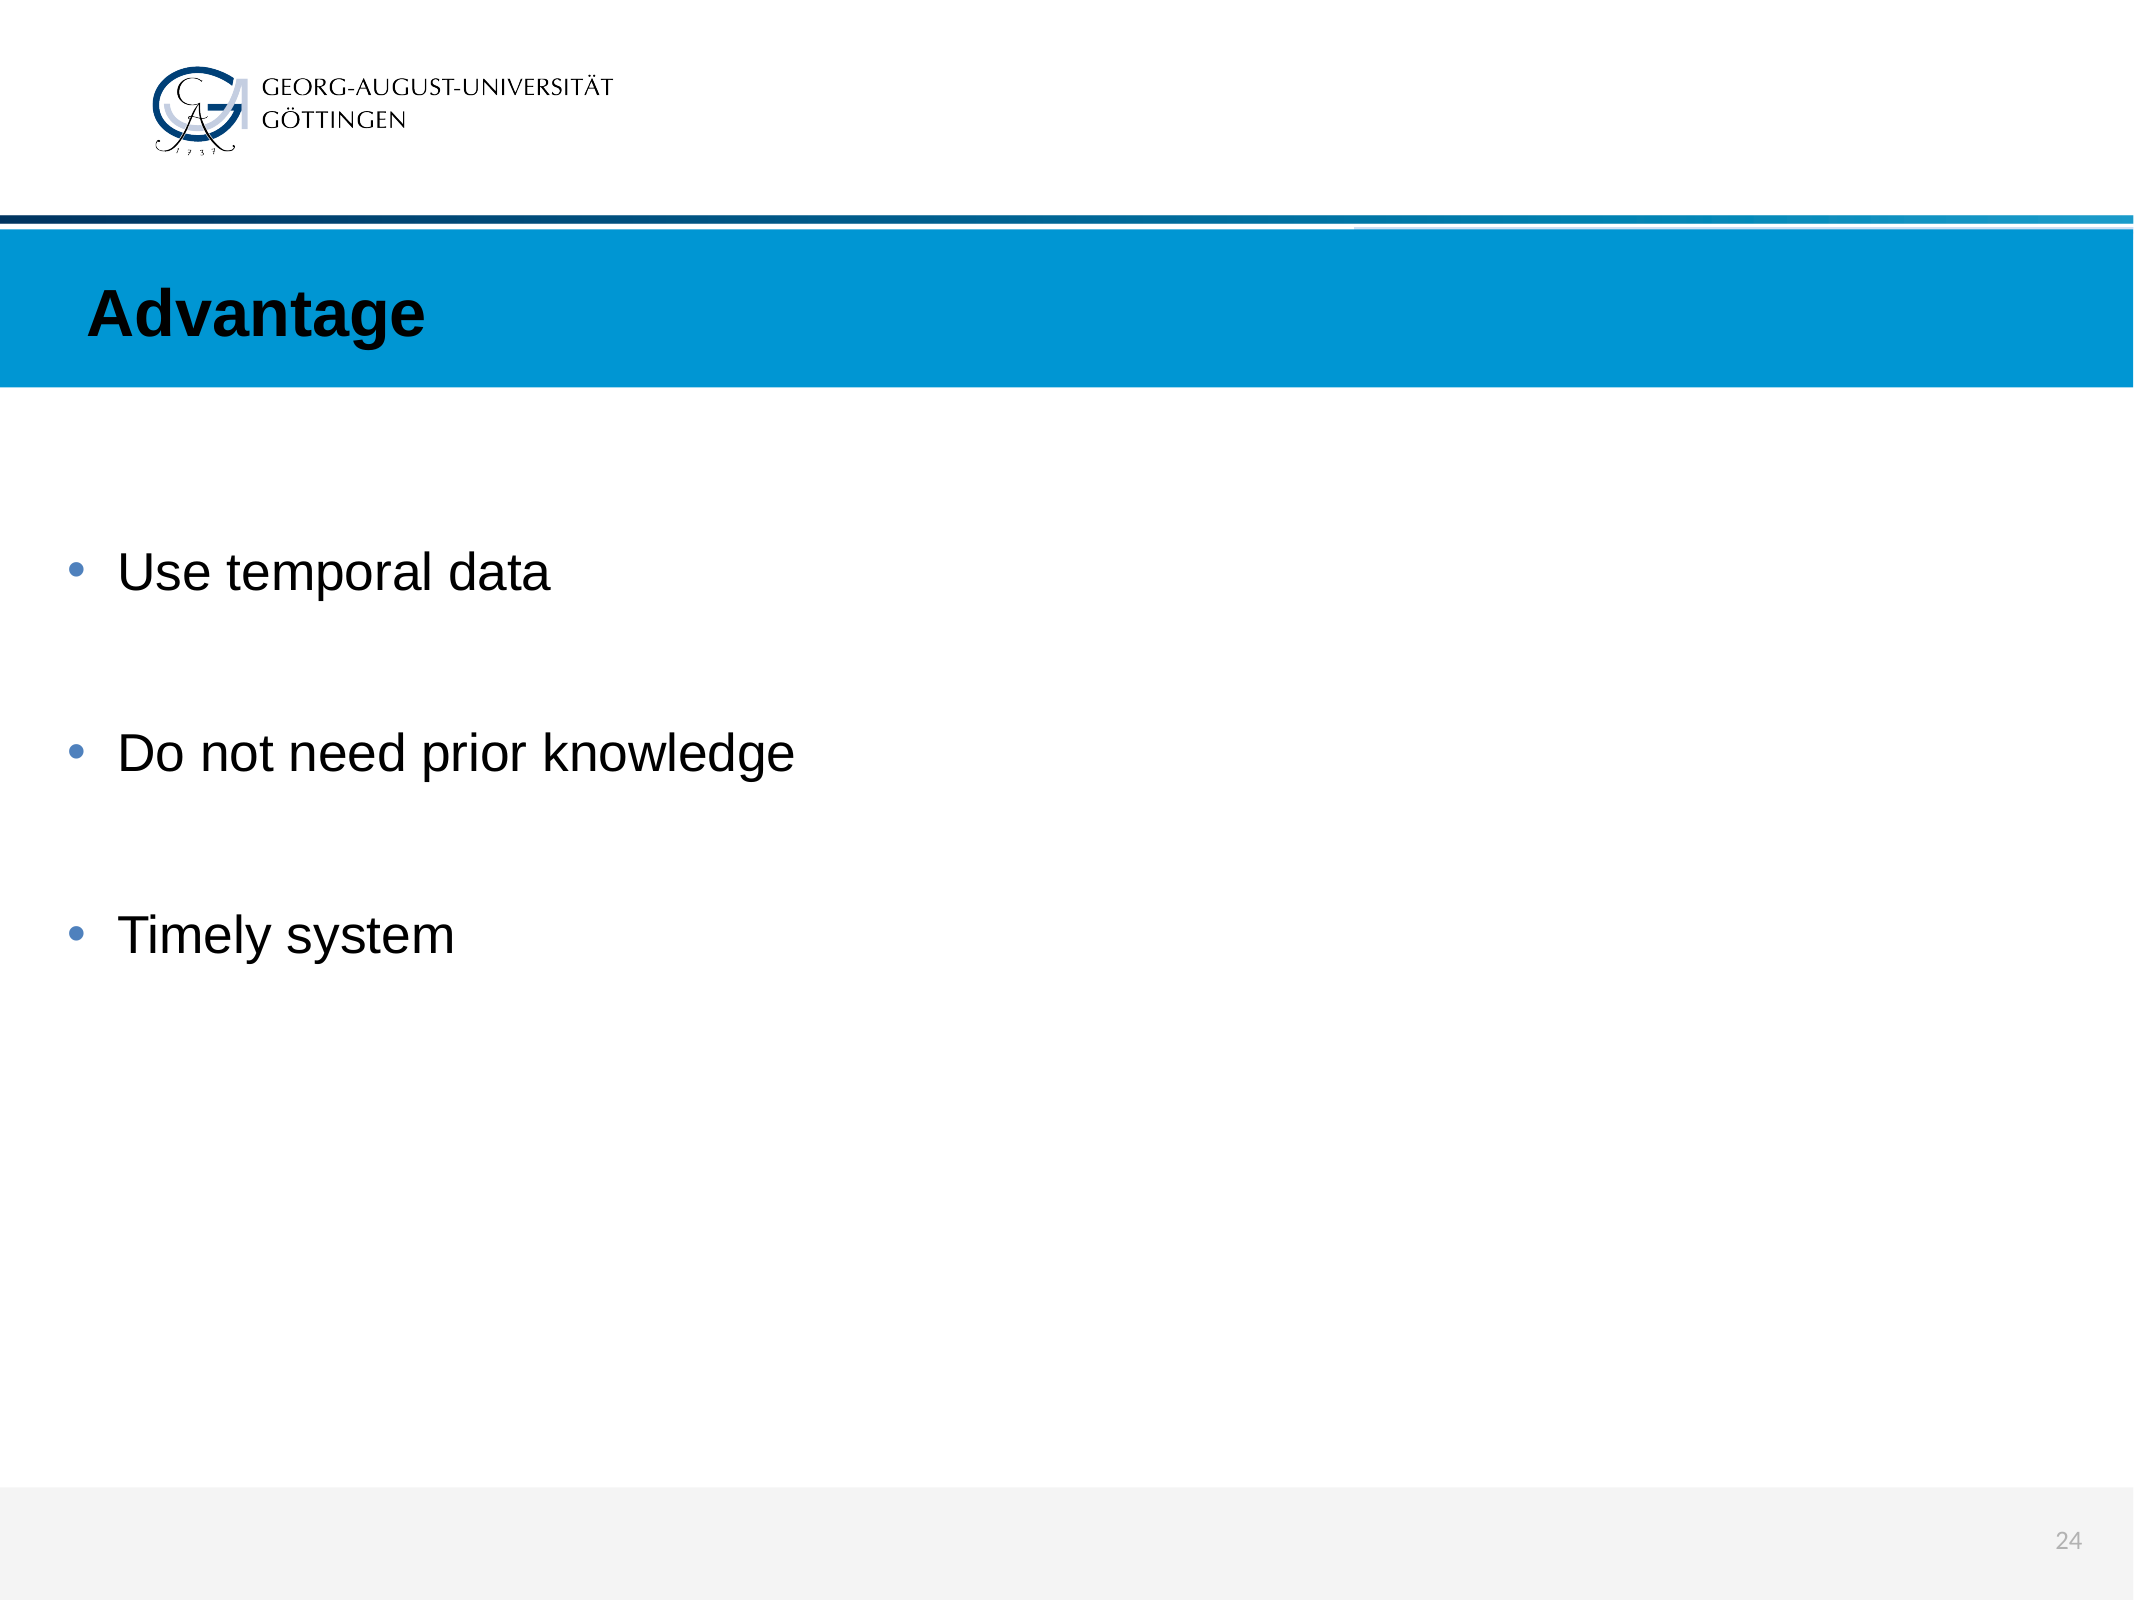

# Data Fsuion
Advantage

Use temporal data

Do not need prior knowledge

Timely system
24